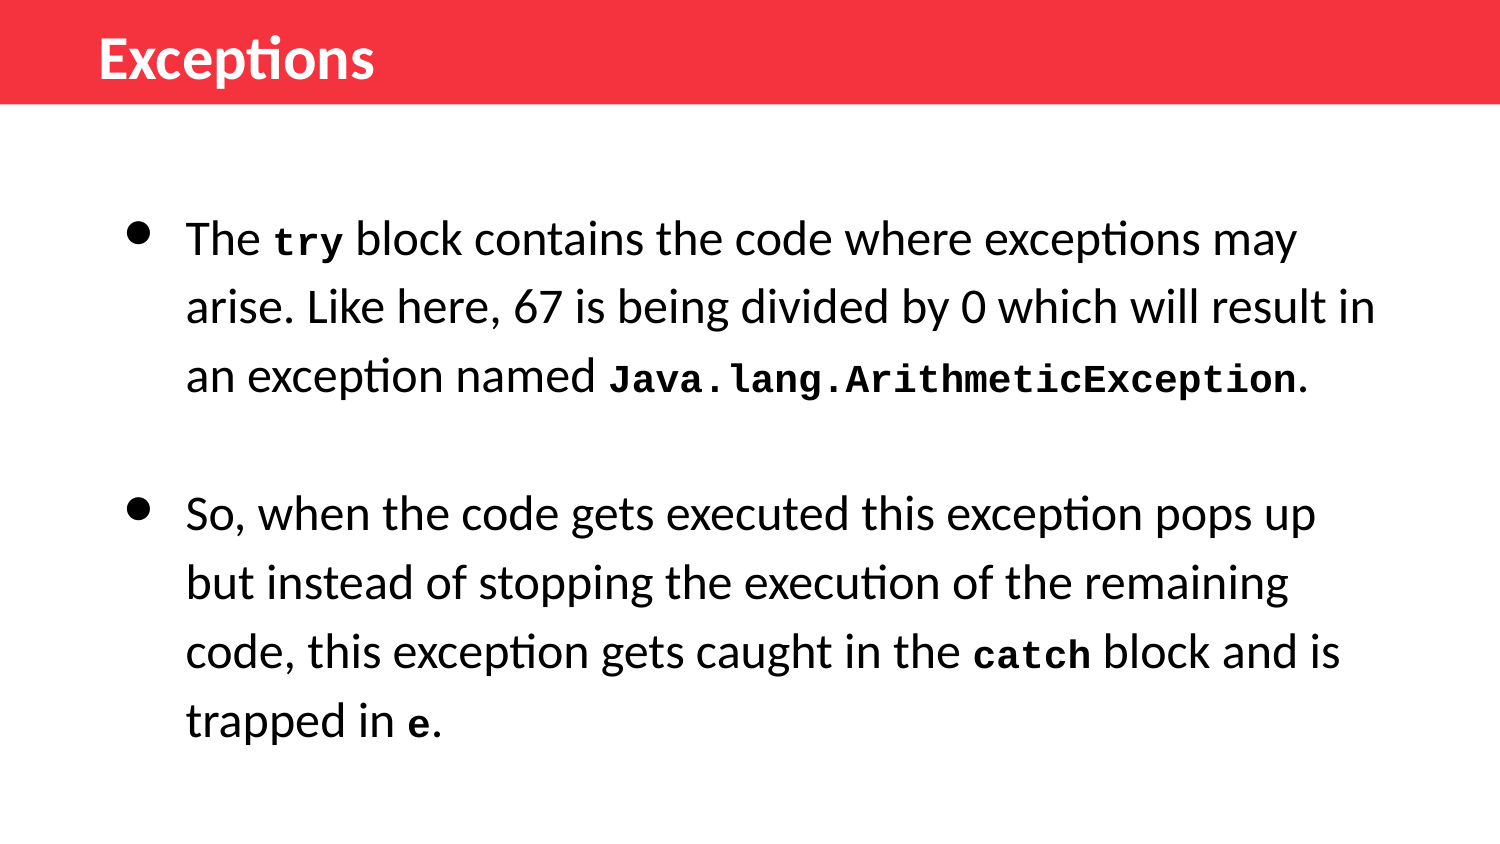

Exceptions

The try block contains the code where exceptions may arise. Like here, 67 is being divided by 0 which will result in an exception named Java.lang.ArithmeticException.

So, when the code gets executed this exception pops up but instead of stopping the execution of the remaining code, this exception gets caught in the catch block and is trapped in e.